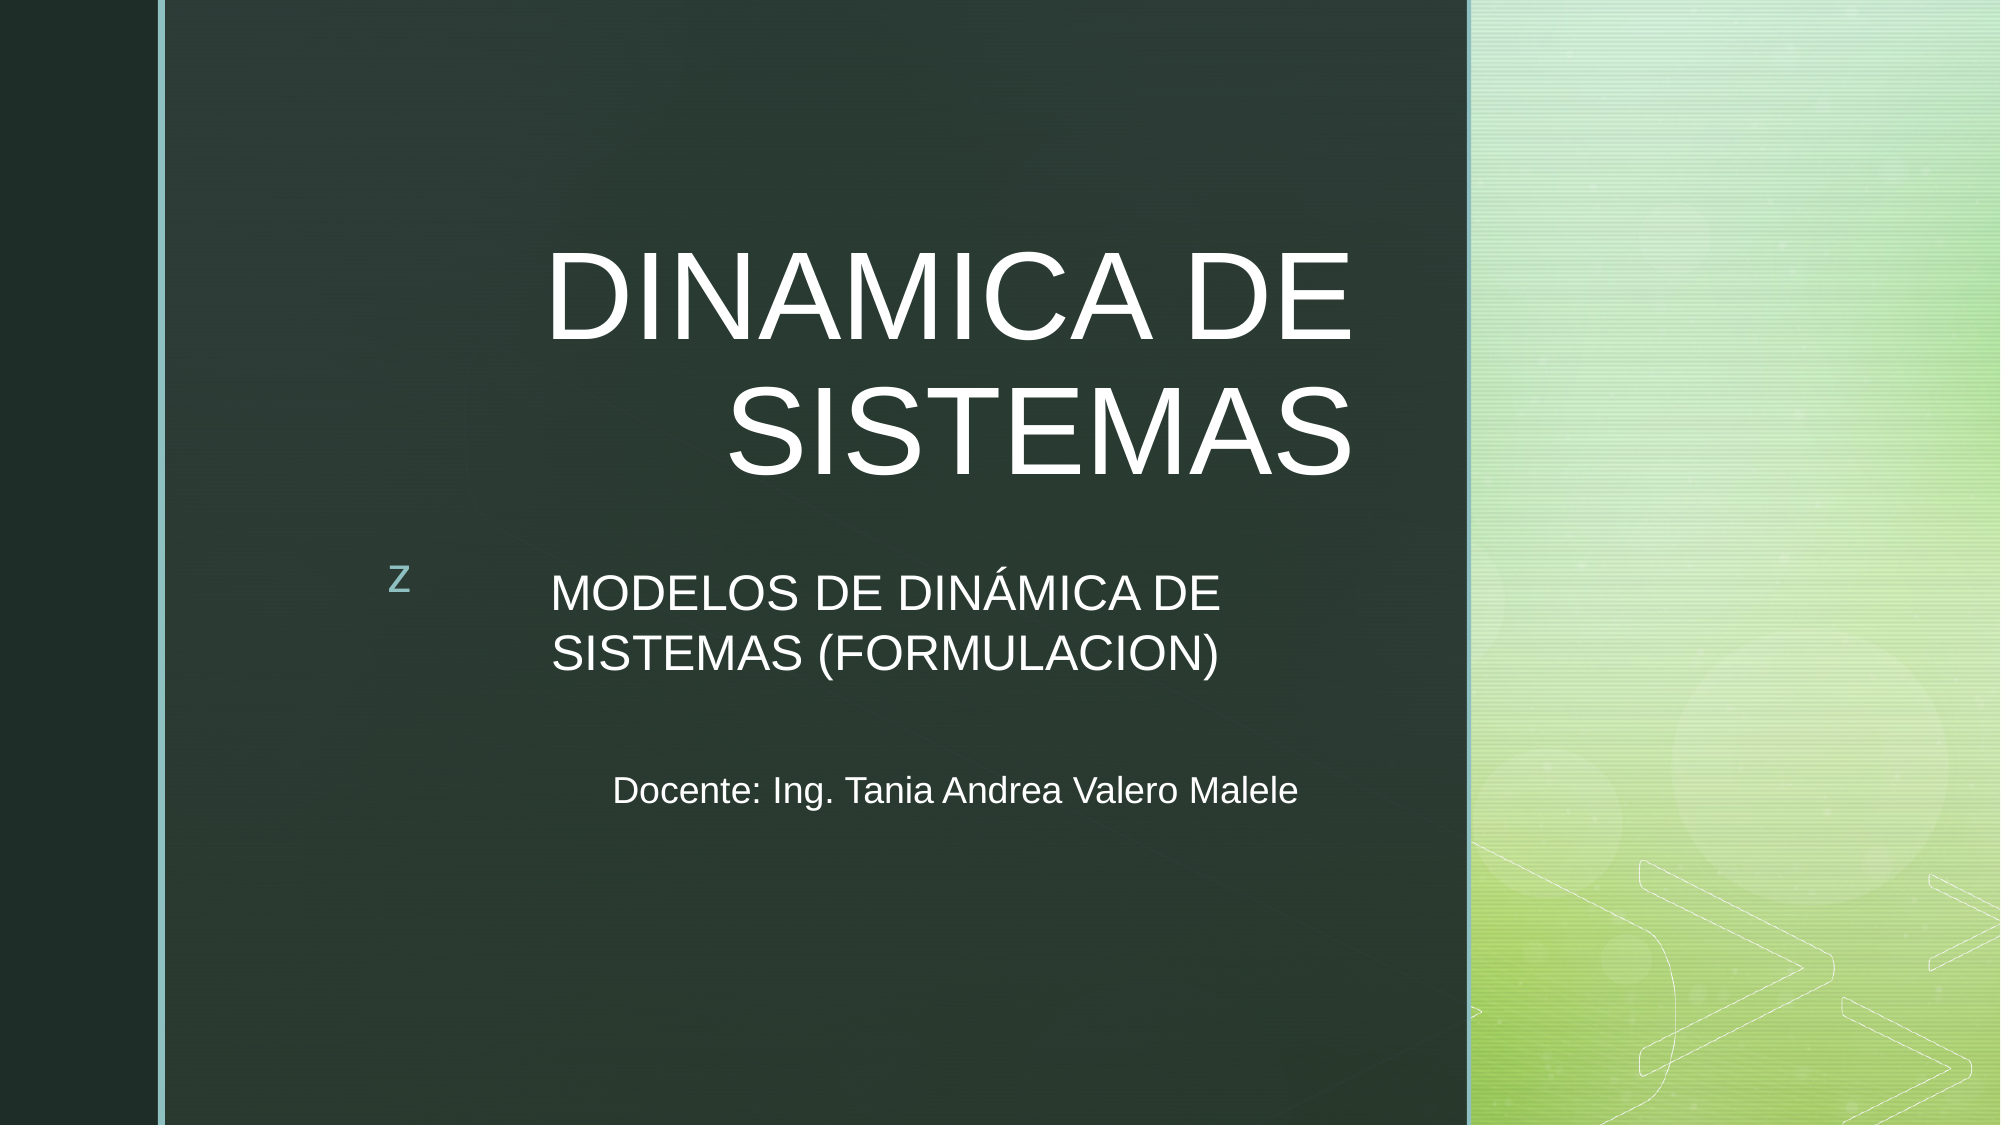

# DINAMICA DE SISTEMAS
MODELOS DE DINÁMICA DE SISTEMAS (FORMULACION)
Docente: Ing. Tania Andrea Valero Malele